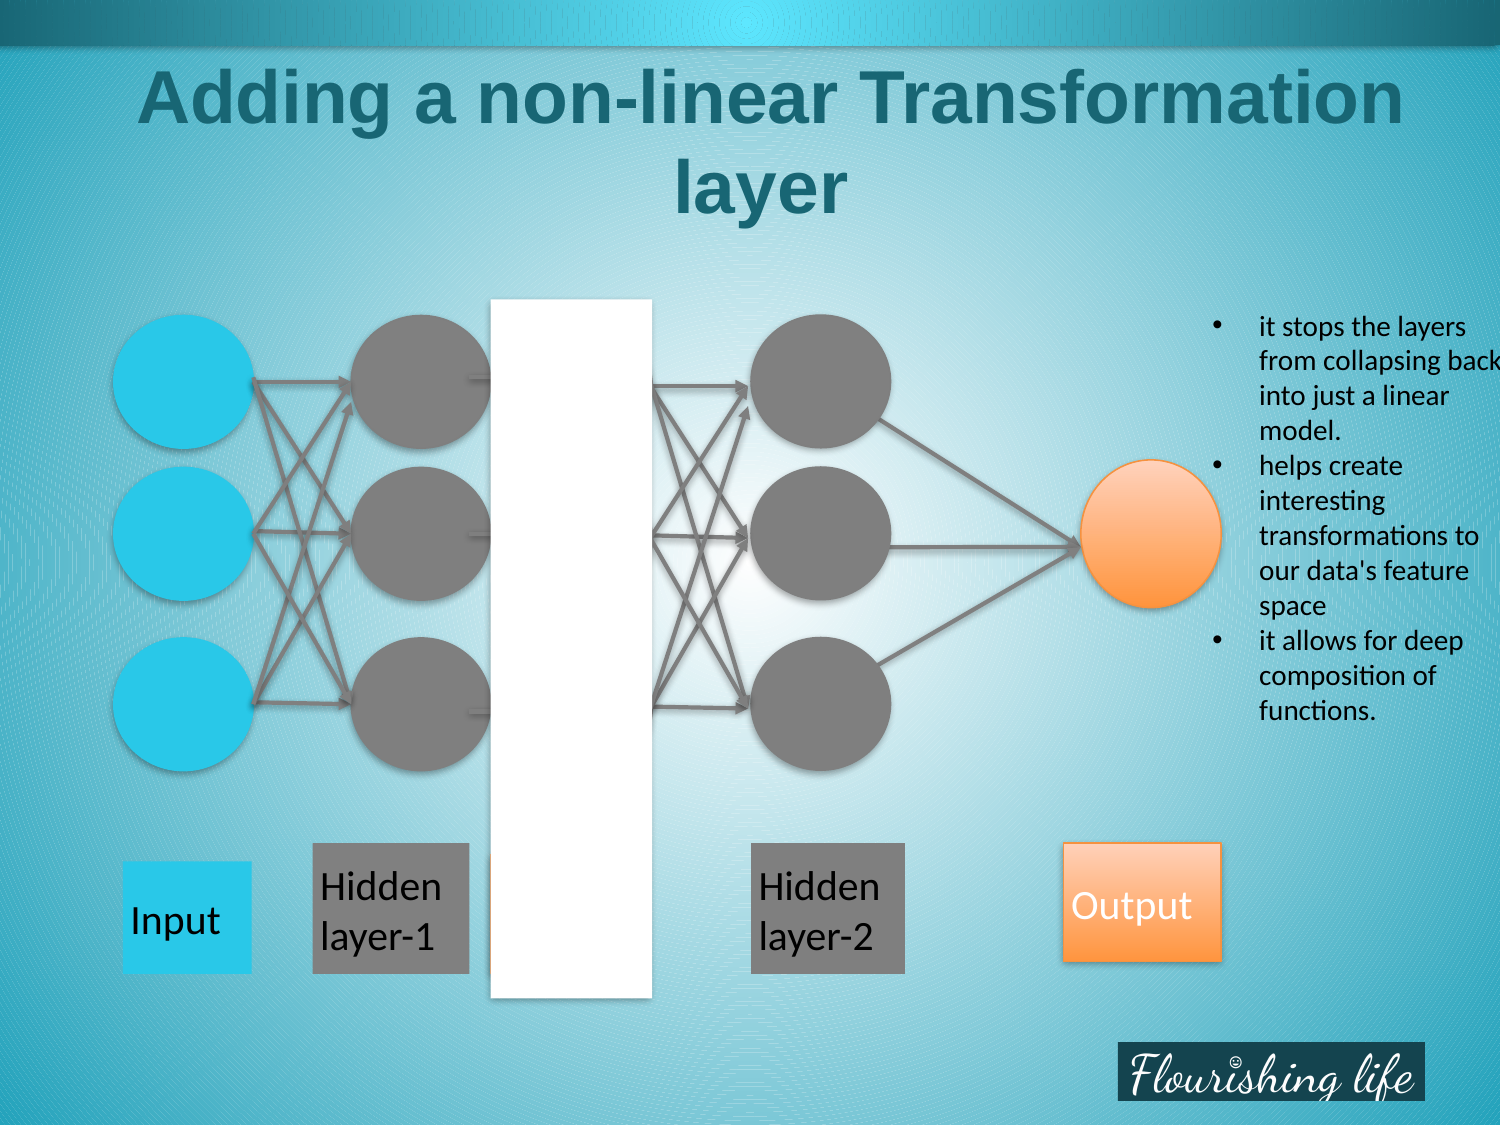

# Adding a non-linear Transformation layer

it stops the layers from collapsing back into just a linear model.
helps create interesting transformations to our data's feature space
it allows for deep composition of functions.

Hidden layer-1
Hidden layer-2
Output
Activation Function
Input